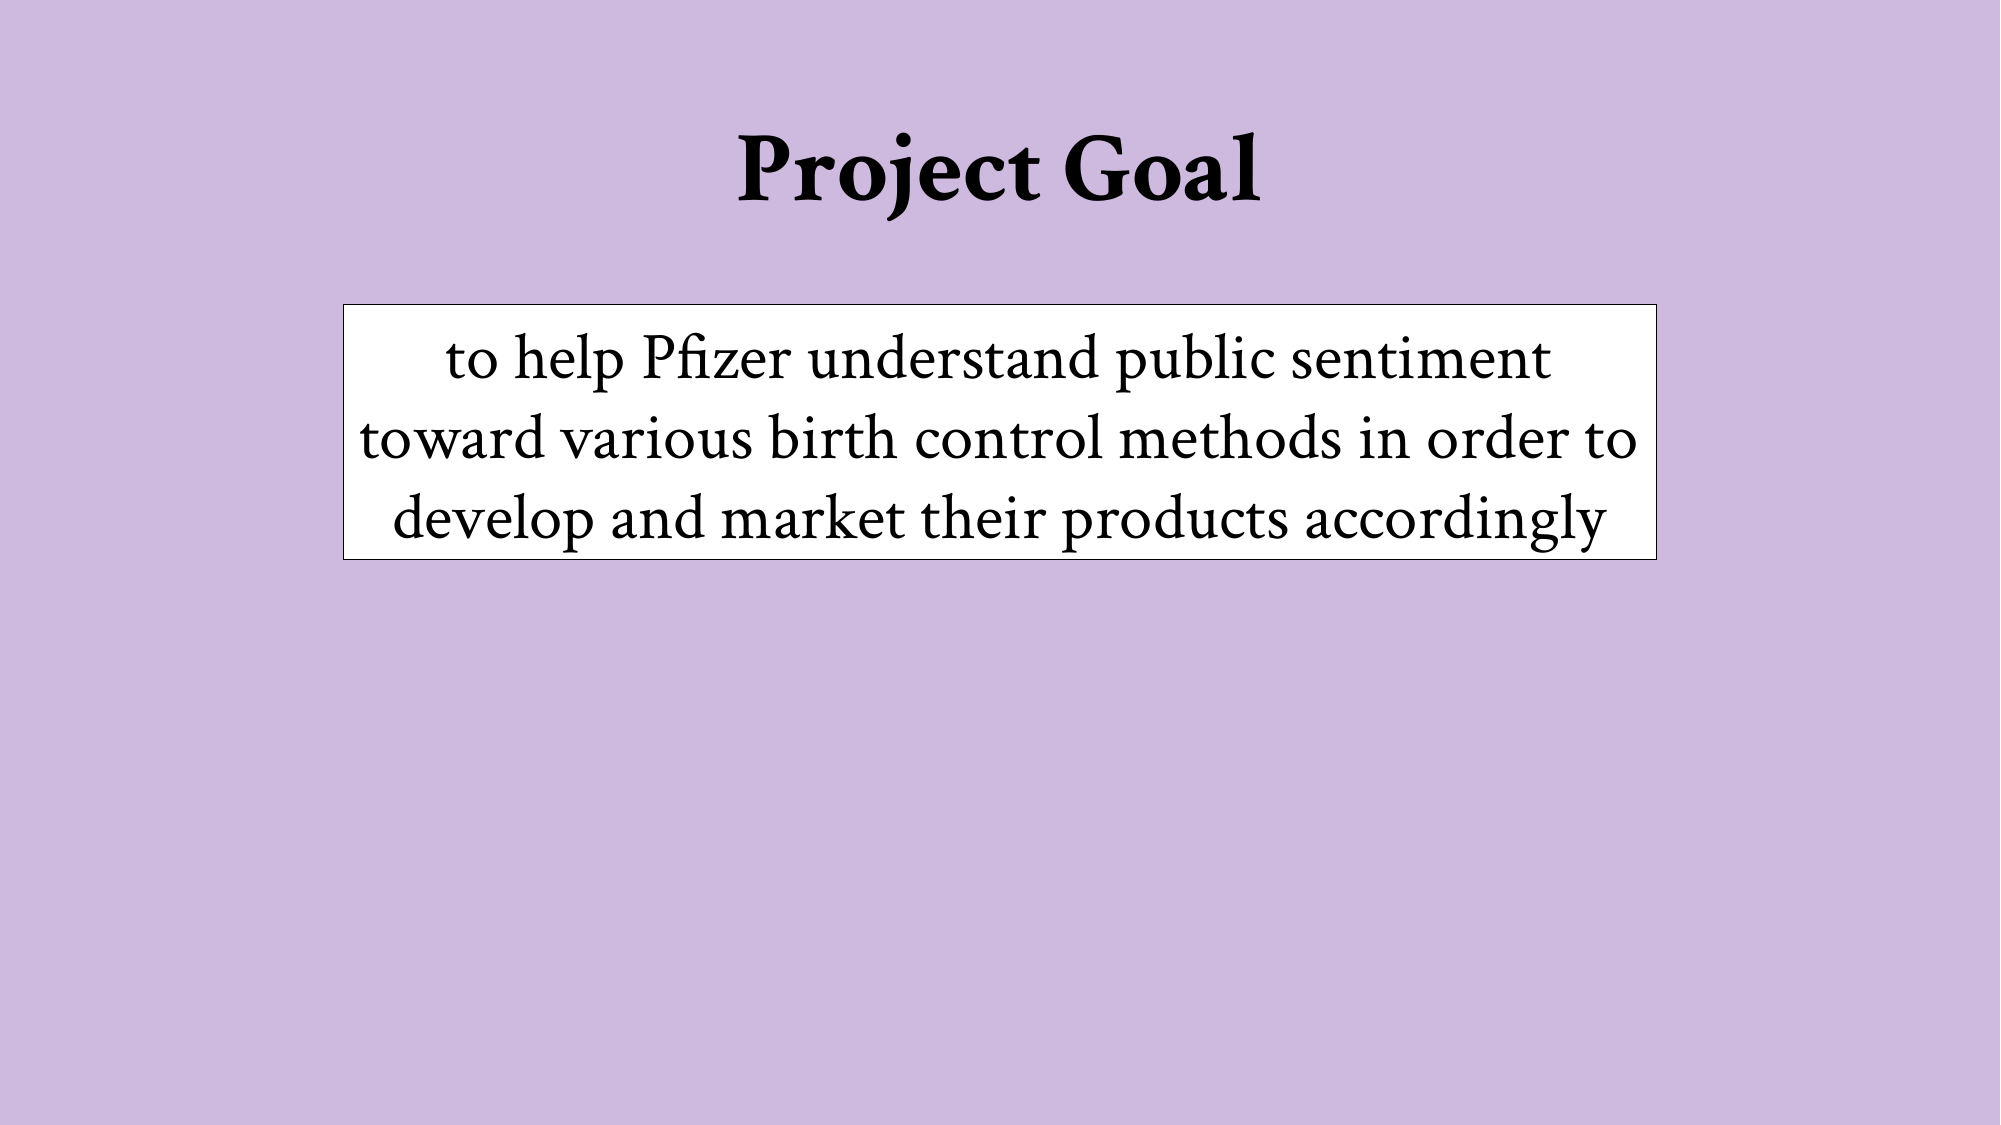

# Project Goal
to help Pfizer understand public sentiment toward various birth control methods in order to develop and market their products accordingly